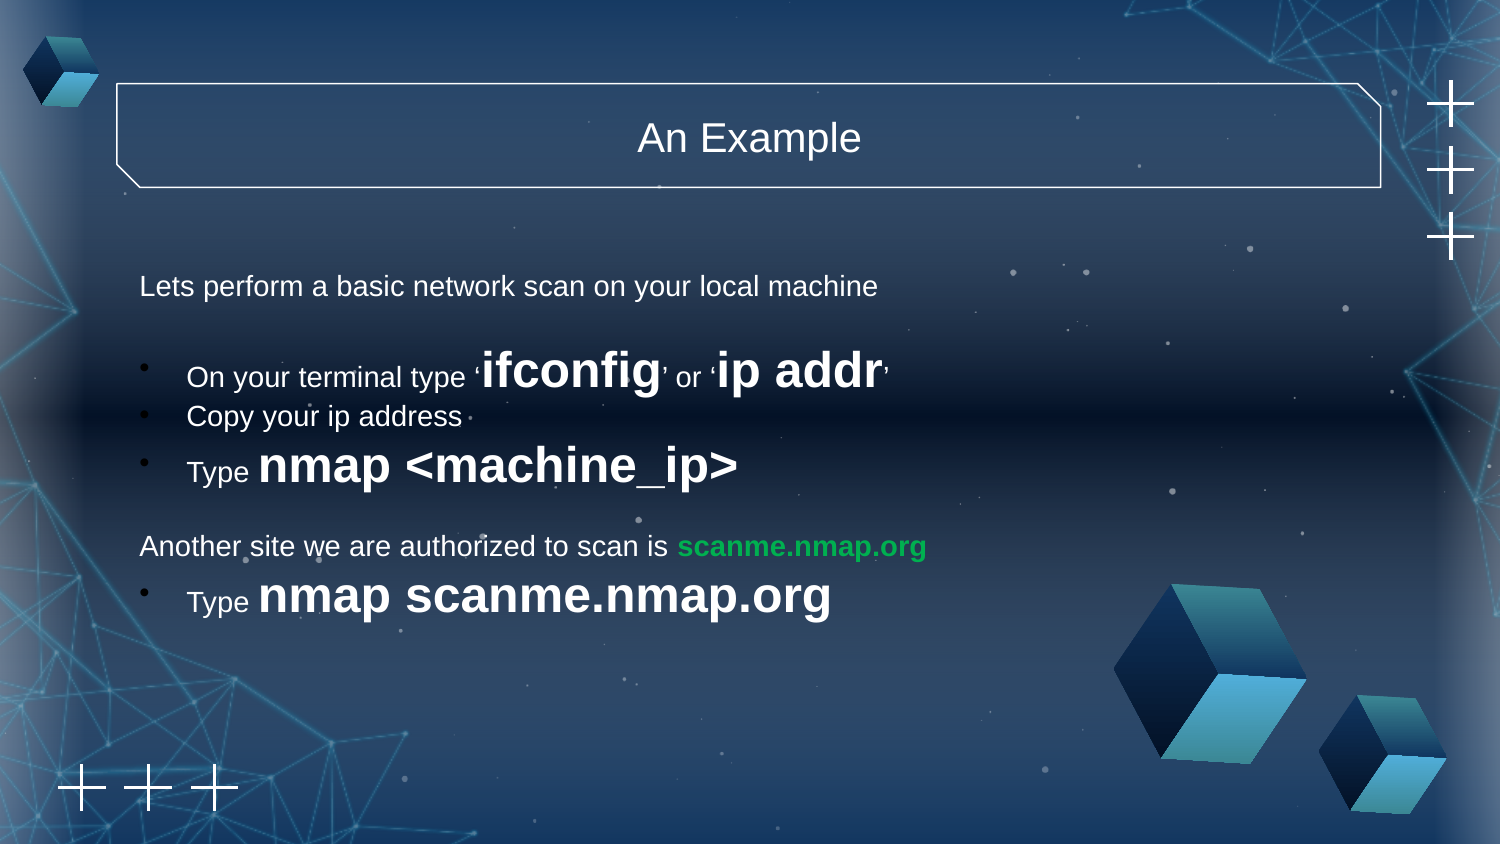

An Example
Lets perform a basic network scan on your local machine

On your terminal type ‘ifconfig’ or ‘ip addr’
Copy your ip address
Type nmap <machine_ip>

Another site we are authorized to scan is scanme.nmap.org
Type nmap scanme.nmap.org